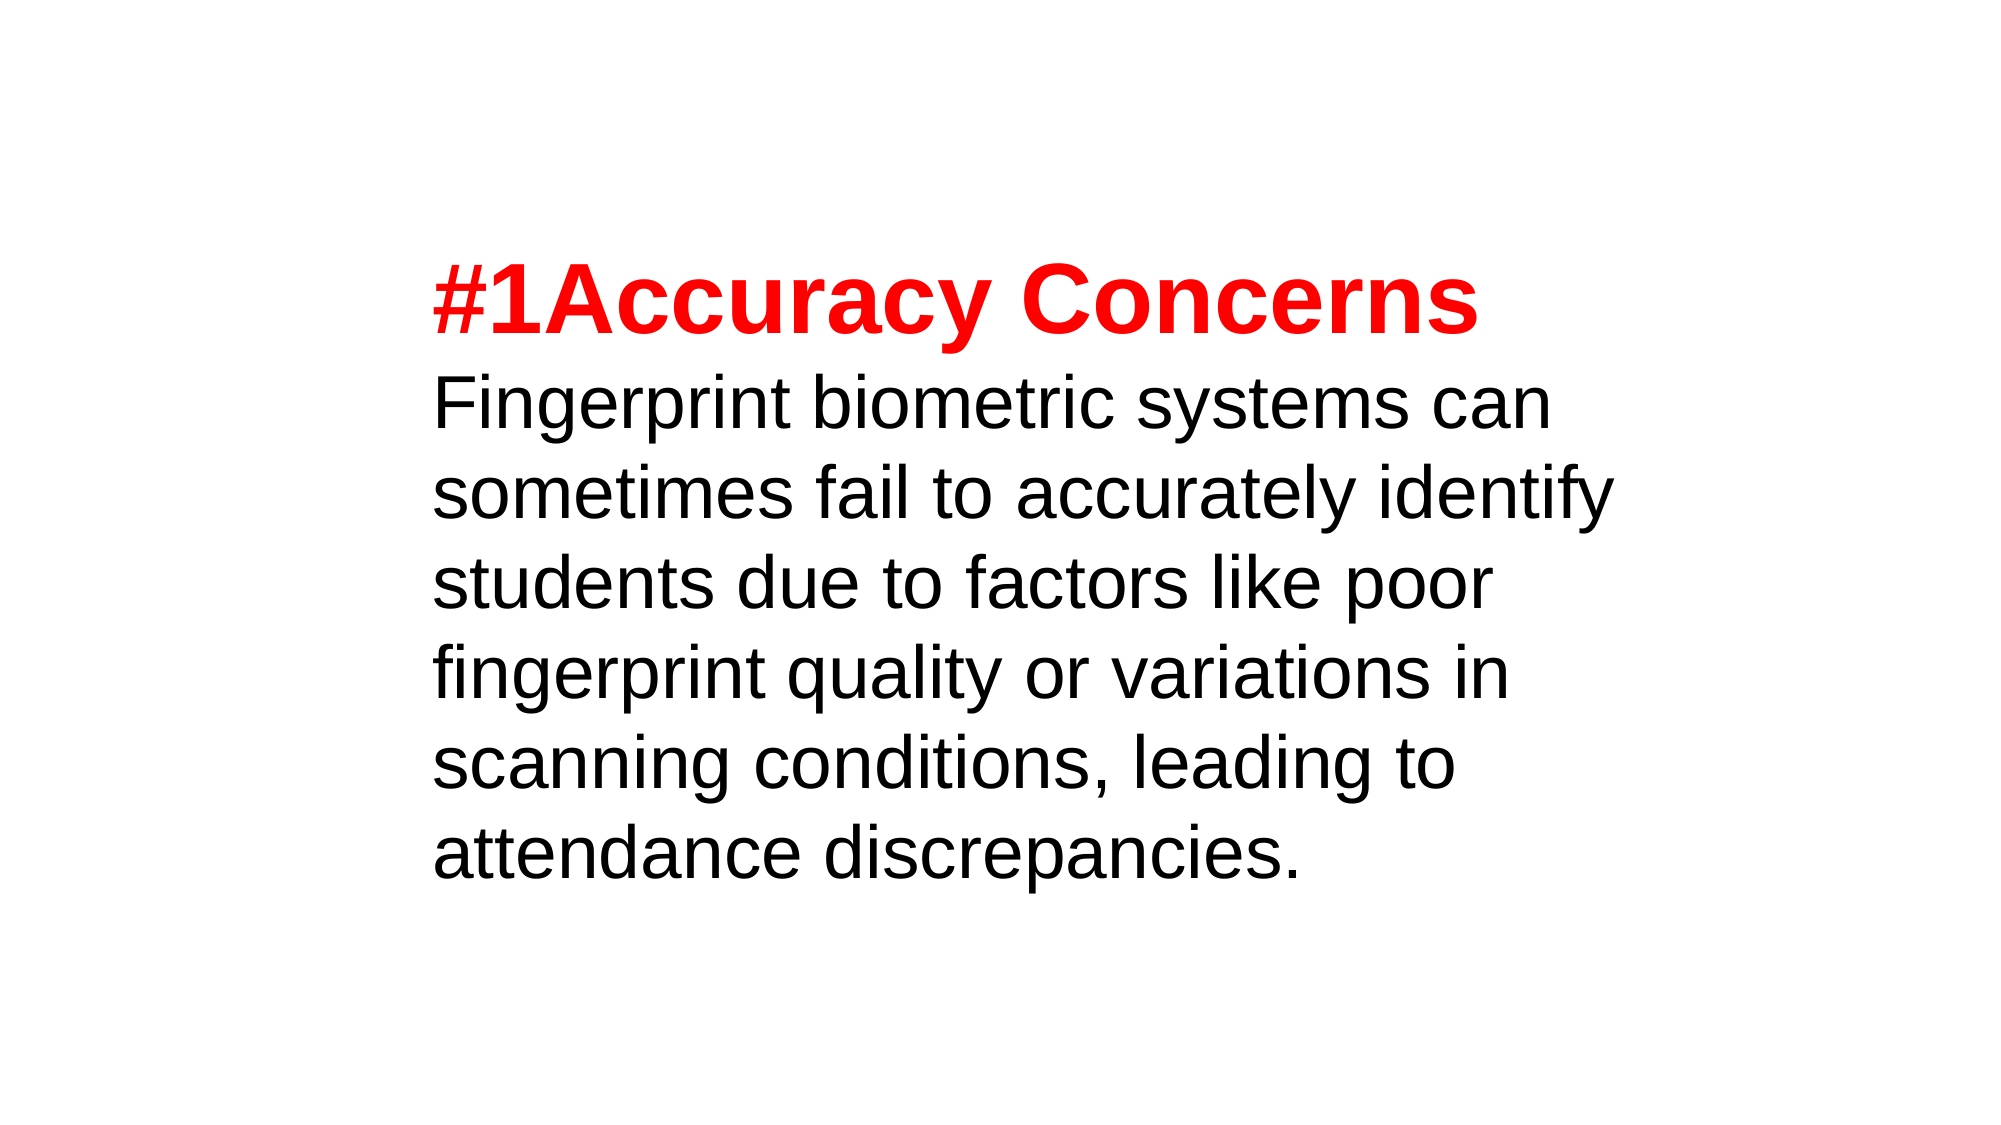

#1Accuracy Concerns
Fingerprint biometric systems can sometimes fail to accurately identify students due to factors like poor fingerprint quality or variations in scanning conditions, leading to attendance discrepancies.